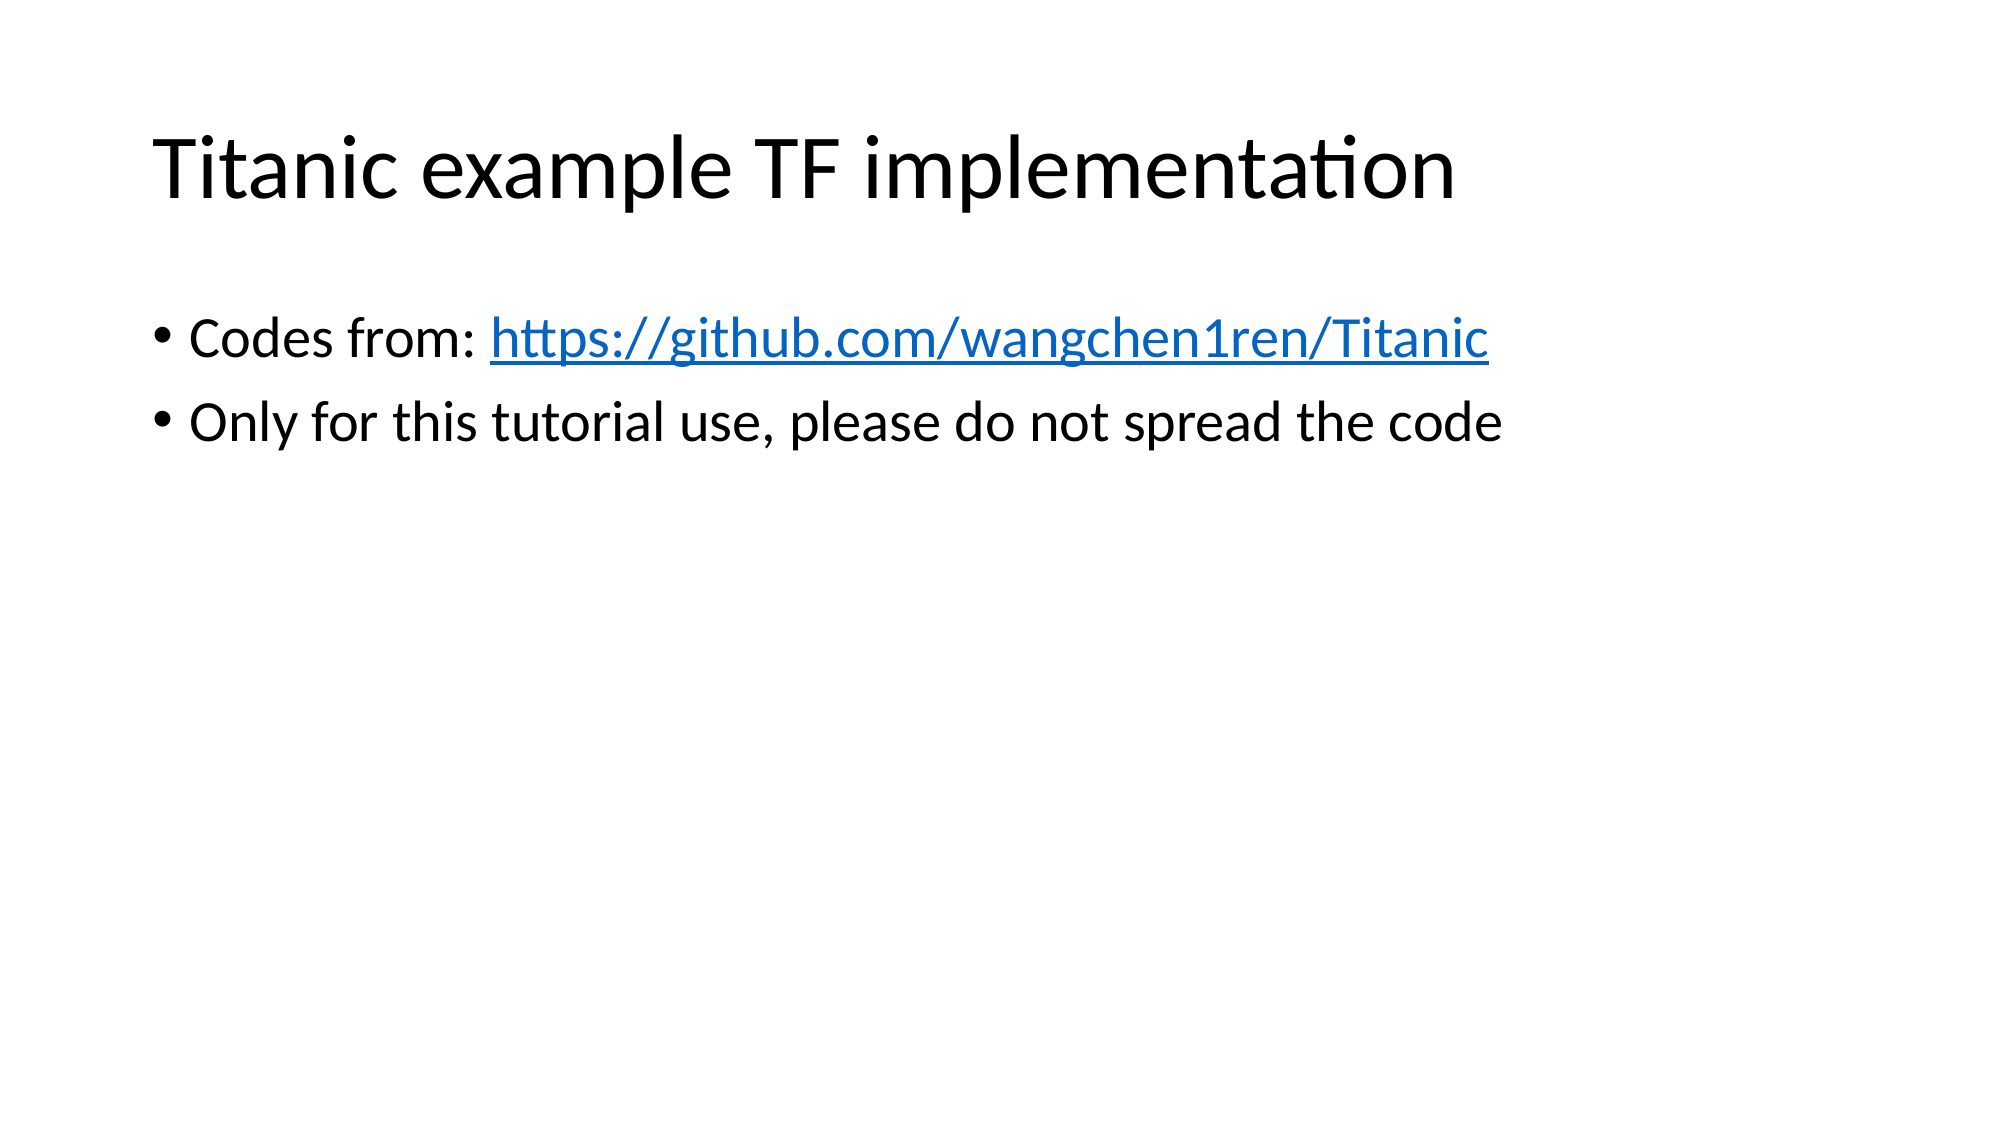

# Titanic example TF implementation
Codes from: https://github.com/wangchen1ren/Titanic
Only for this tutorial use, please do not spread the code